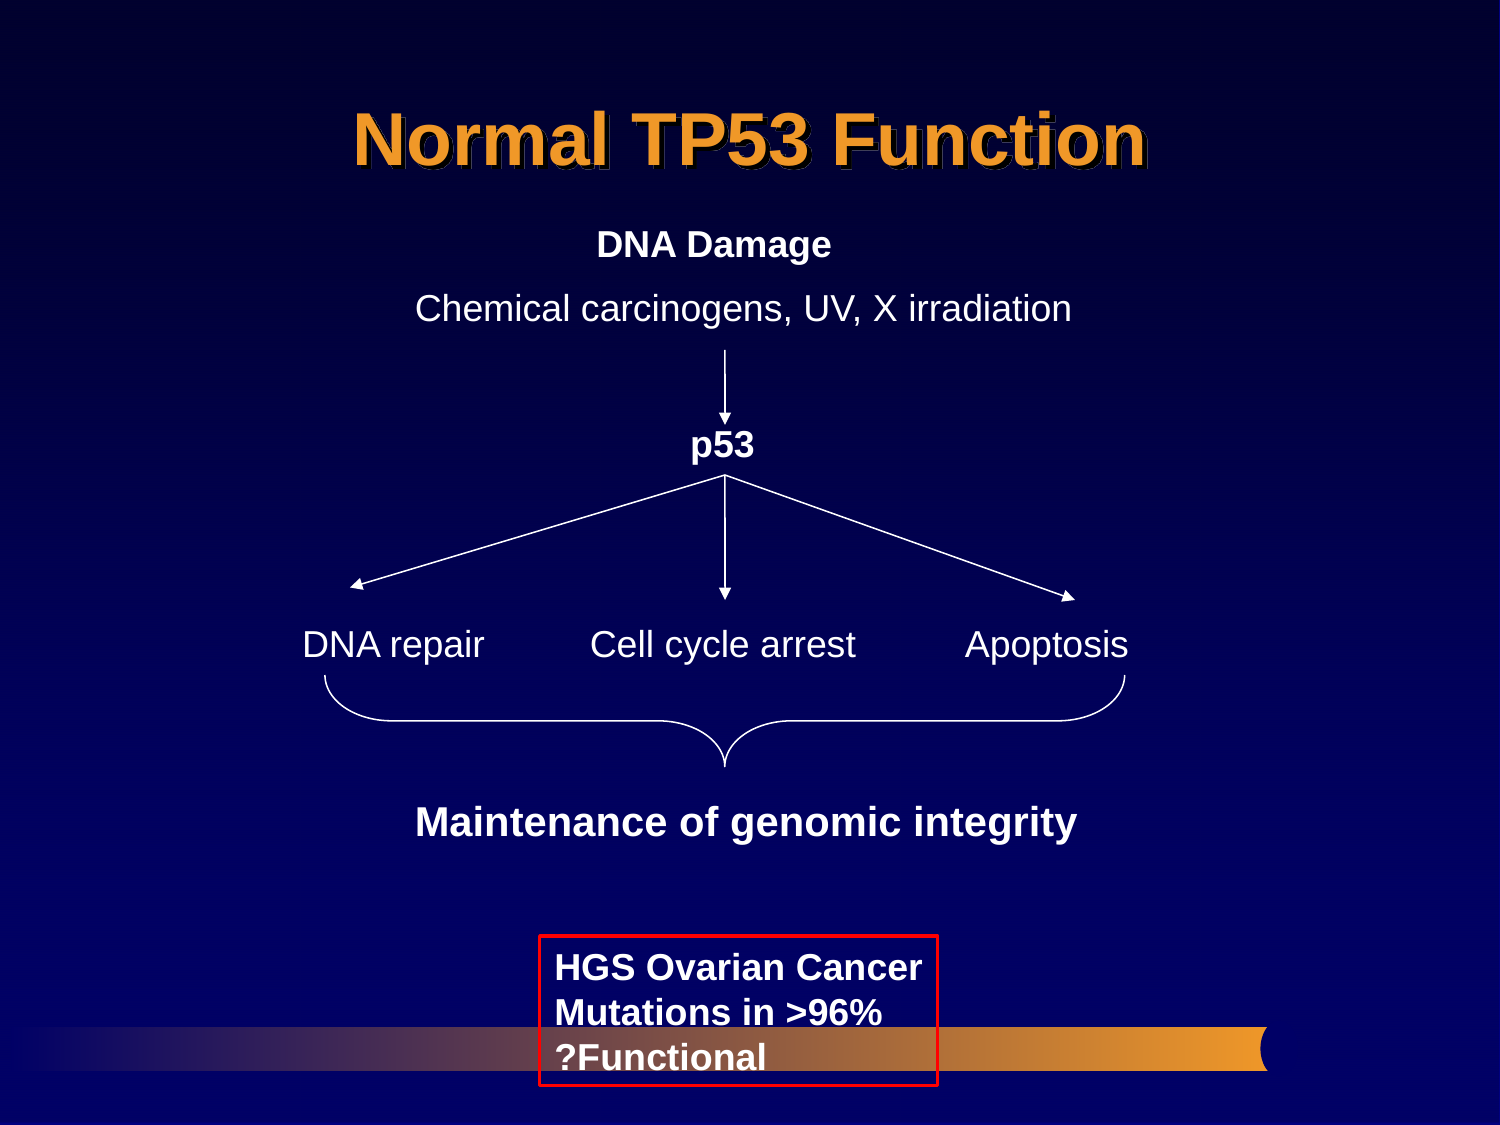

# Normal TP53 Function
	   DNA Damage
Chemical carcinogens, UV, X irradiation

      p53

DNA repair
Cell cycle arrest
Apoptosis

Maintenance of genomic integrity
HGS Ovarian Cancer
Mutations in >96%
?Functional